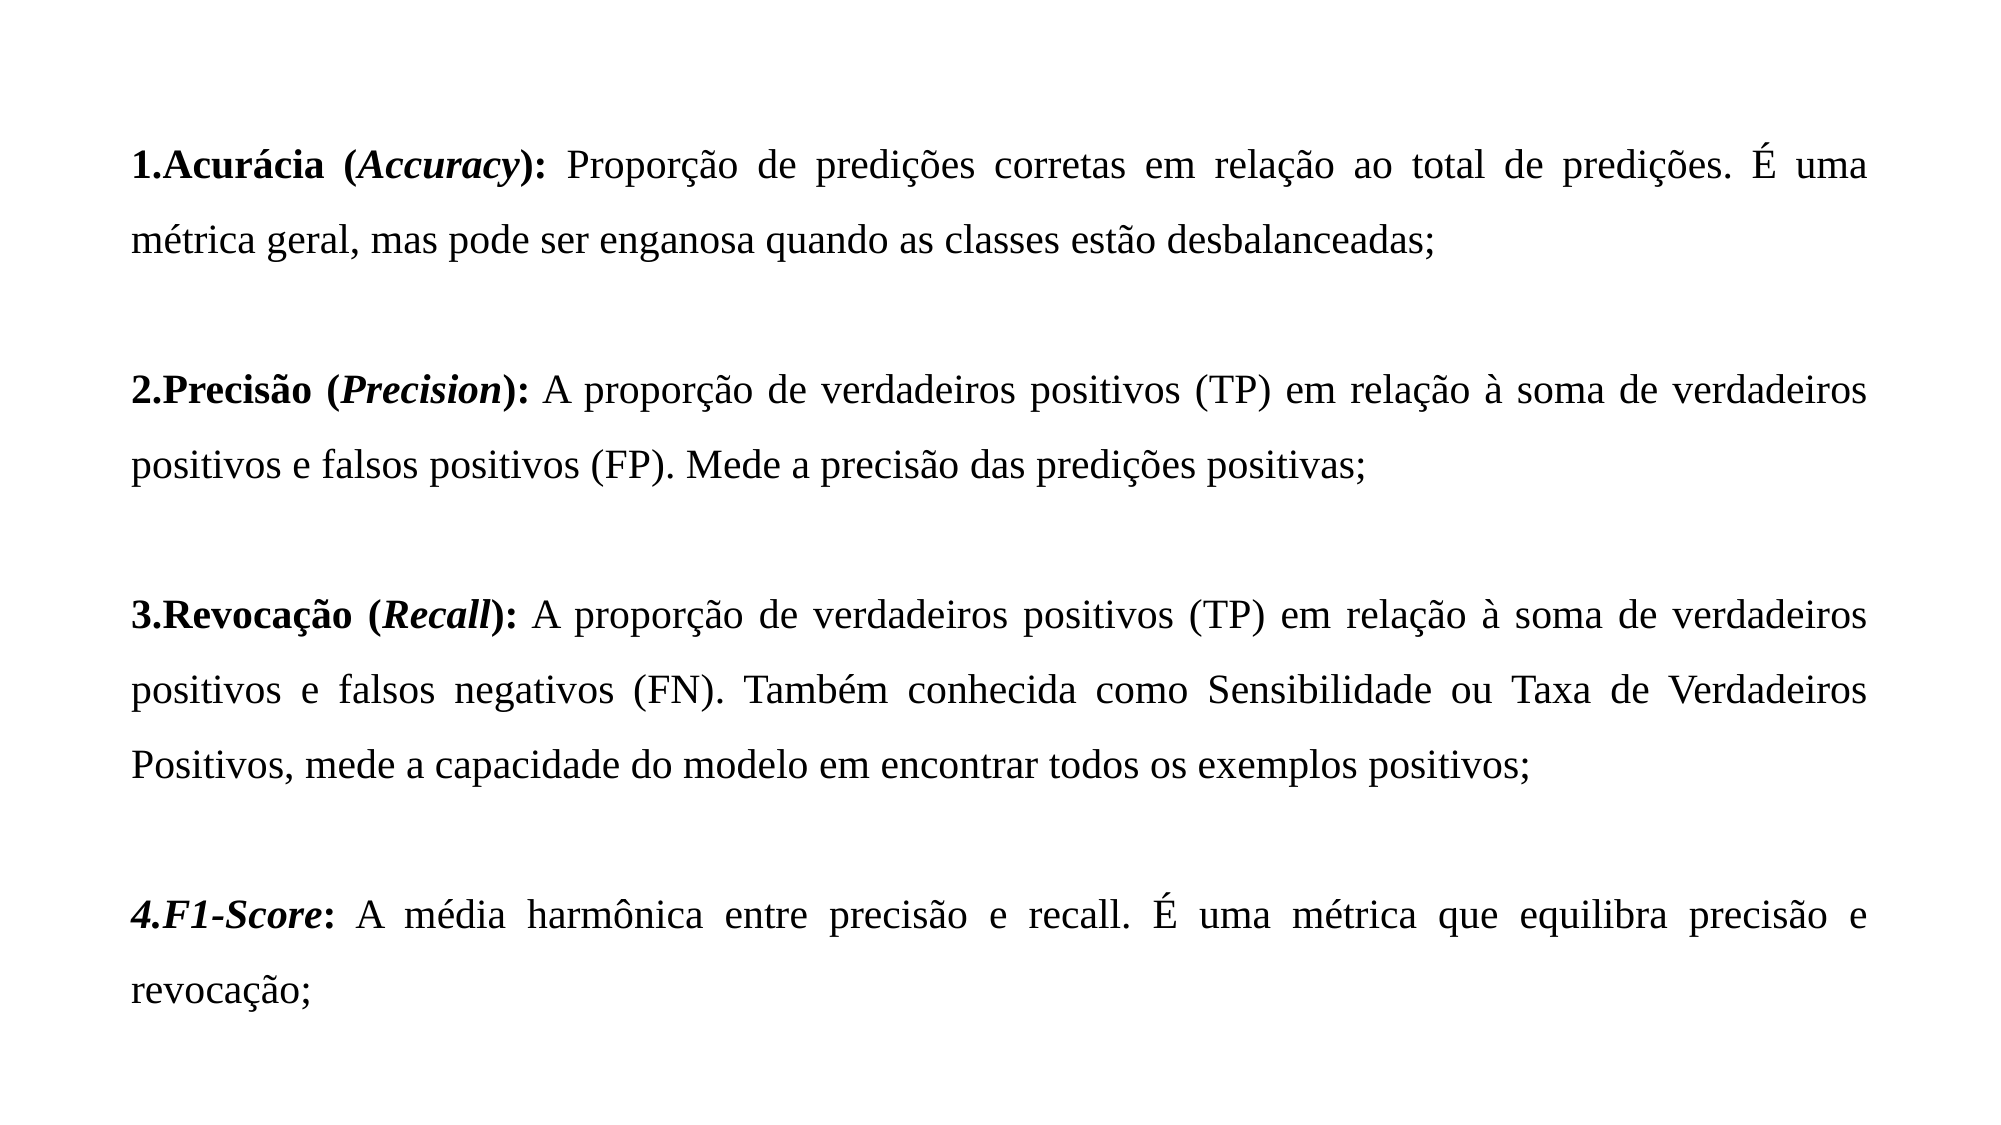

Acurácia (Accuracy): Proporção de predições corretas em relação ao total de predições. É uma métrica geral, mas pode ser enganosa quando as classes estão desbalanceadas;

Precisão (Precision): A proporção de verdadeiros positivos (TP) em relação à soma de verdadeiros positivos e falsos positivos (FP). Mede a precisão das predições positivas;

Revocação (Recall): A proporção de verdadeiros positivos (TP) em relação à soma de verdadeiros positivos e falsos negativos (FN). Também conhecida como Sensibilidade ou Taxa de Verdadeiros Positivos, mede a capacidade do modelo em encontrar todos os exemplos positivos;

F1-Score: A média harmônica entre precisão e recall. É uma métrica que equilibra precisão e revocação;